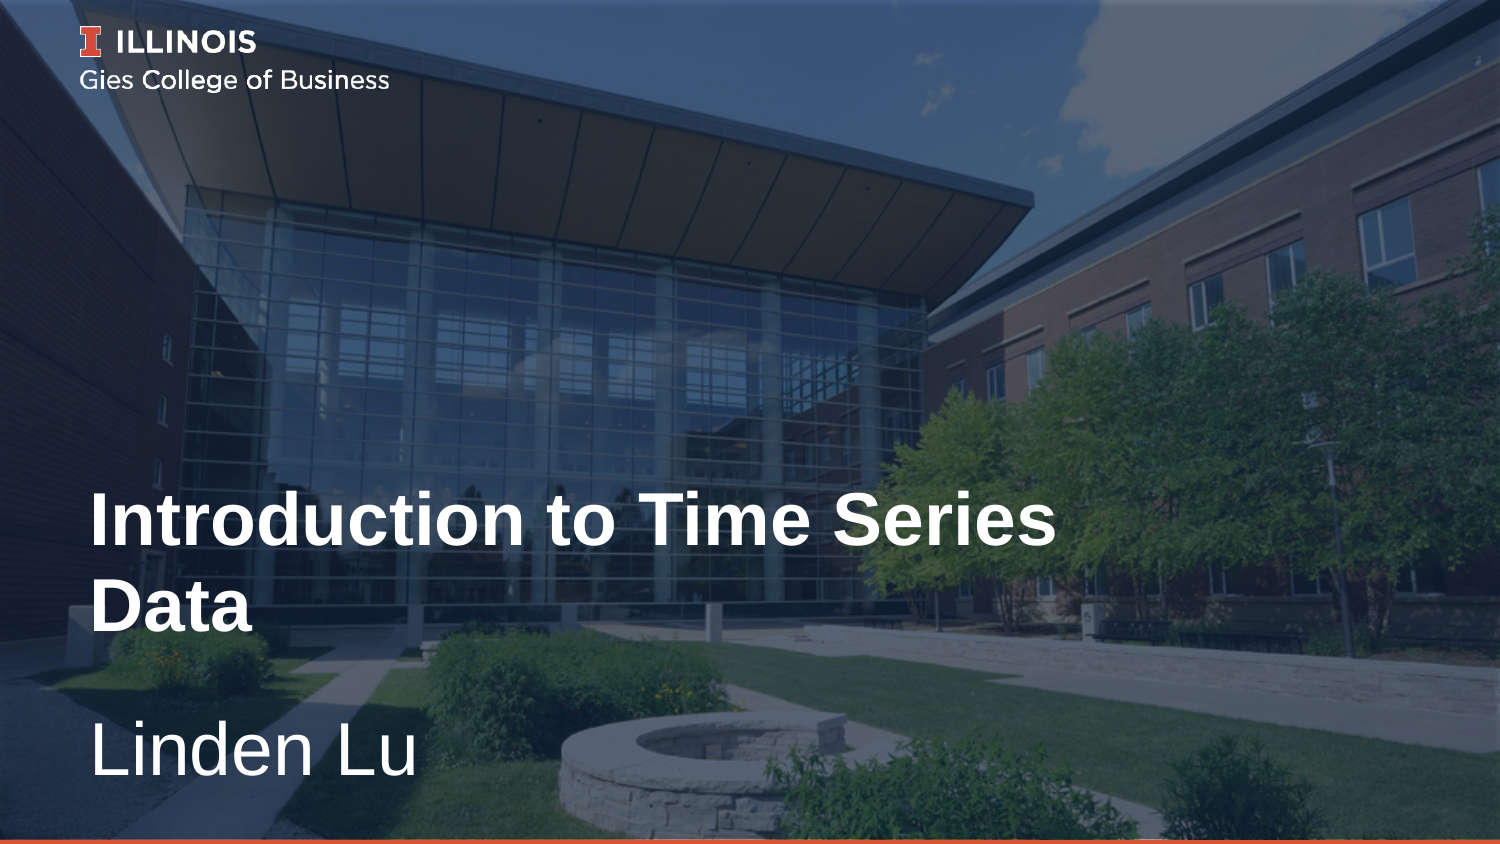

# Introduction to Time Series  Data
Linden Lu